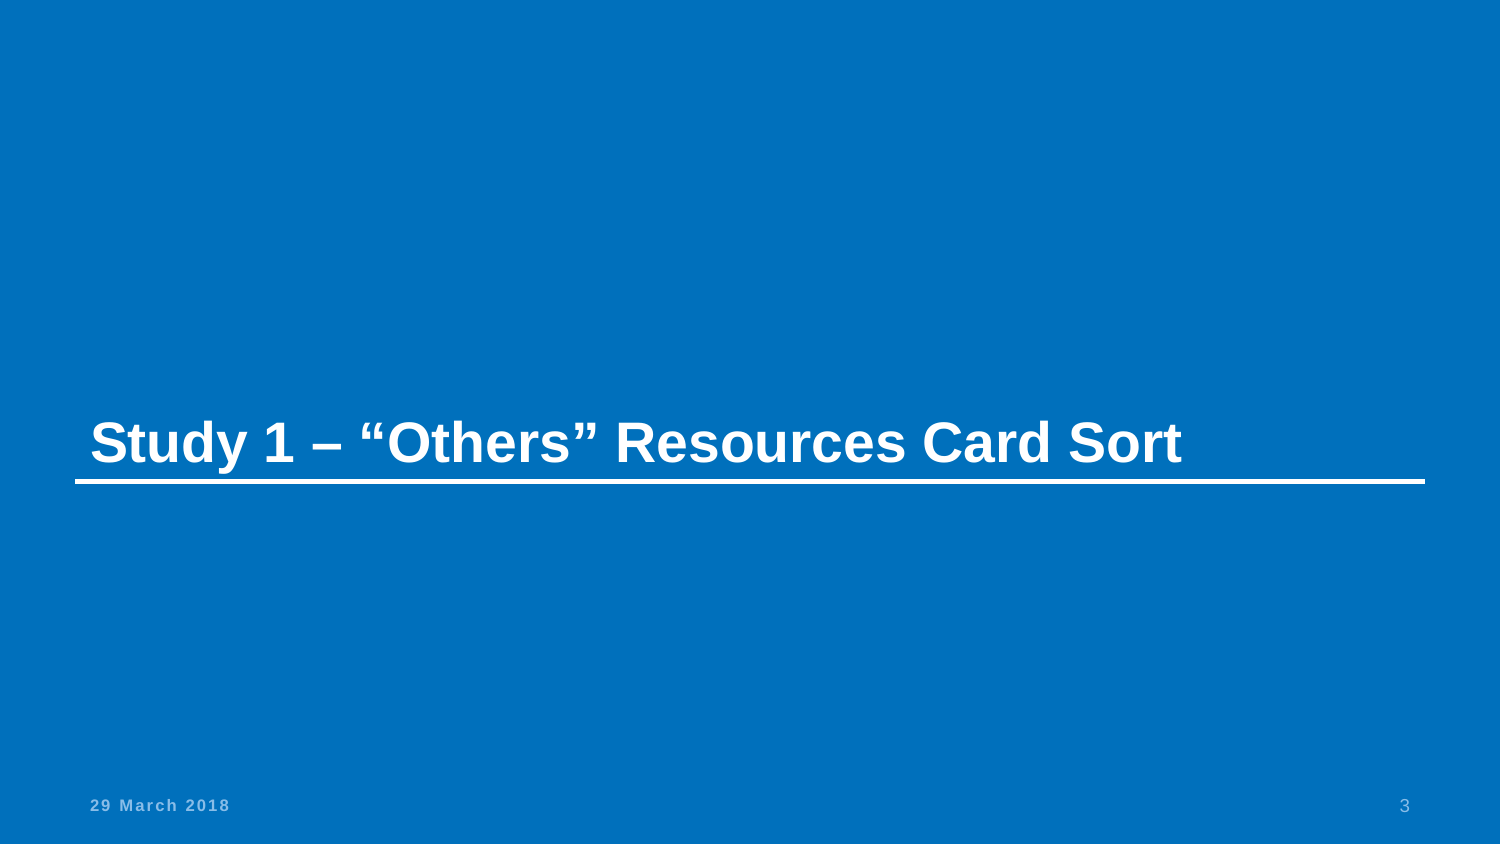

# Study 1 – “Others” Resources Card Sort
29 March 2018

3